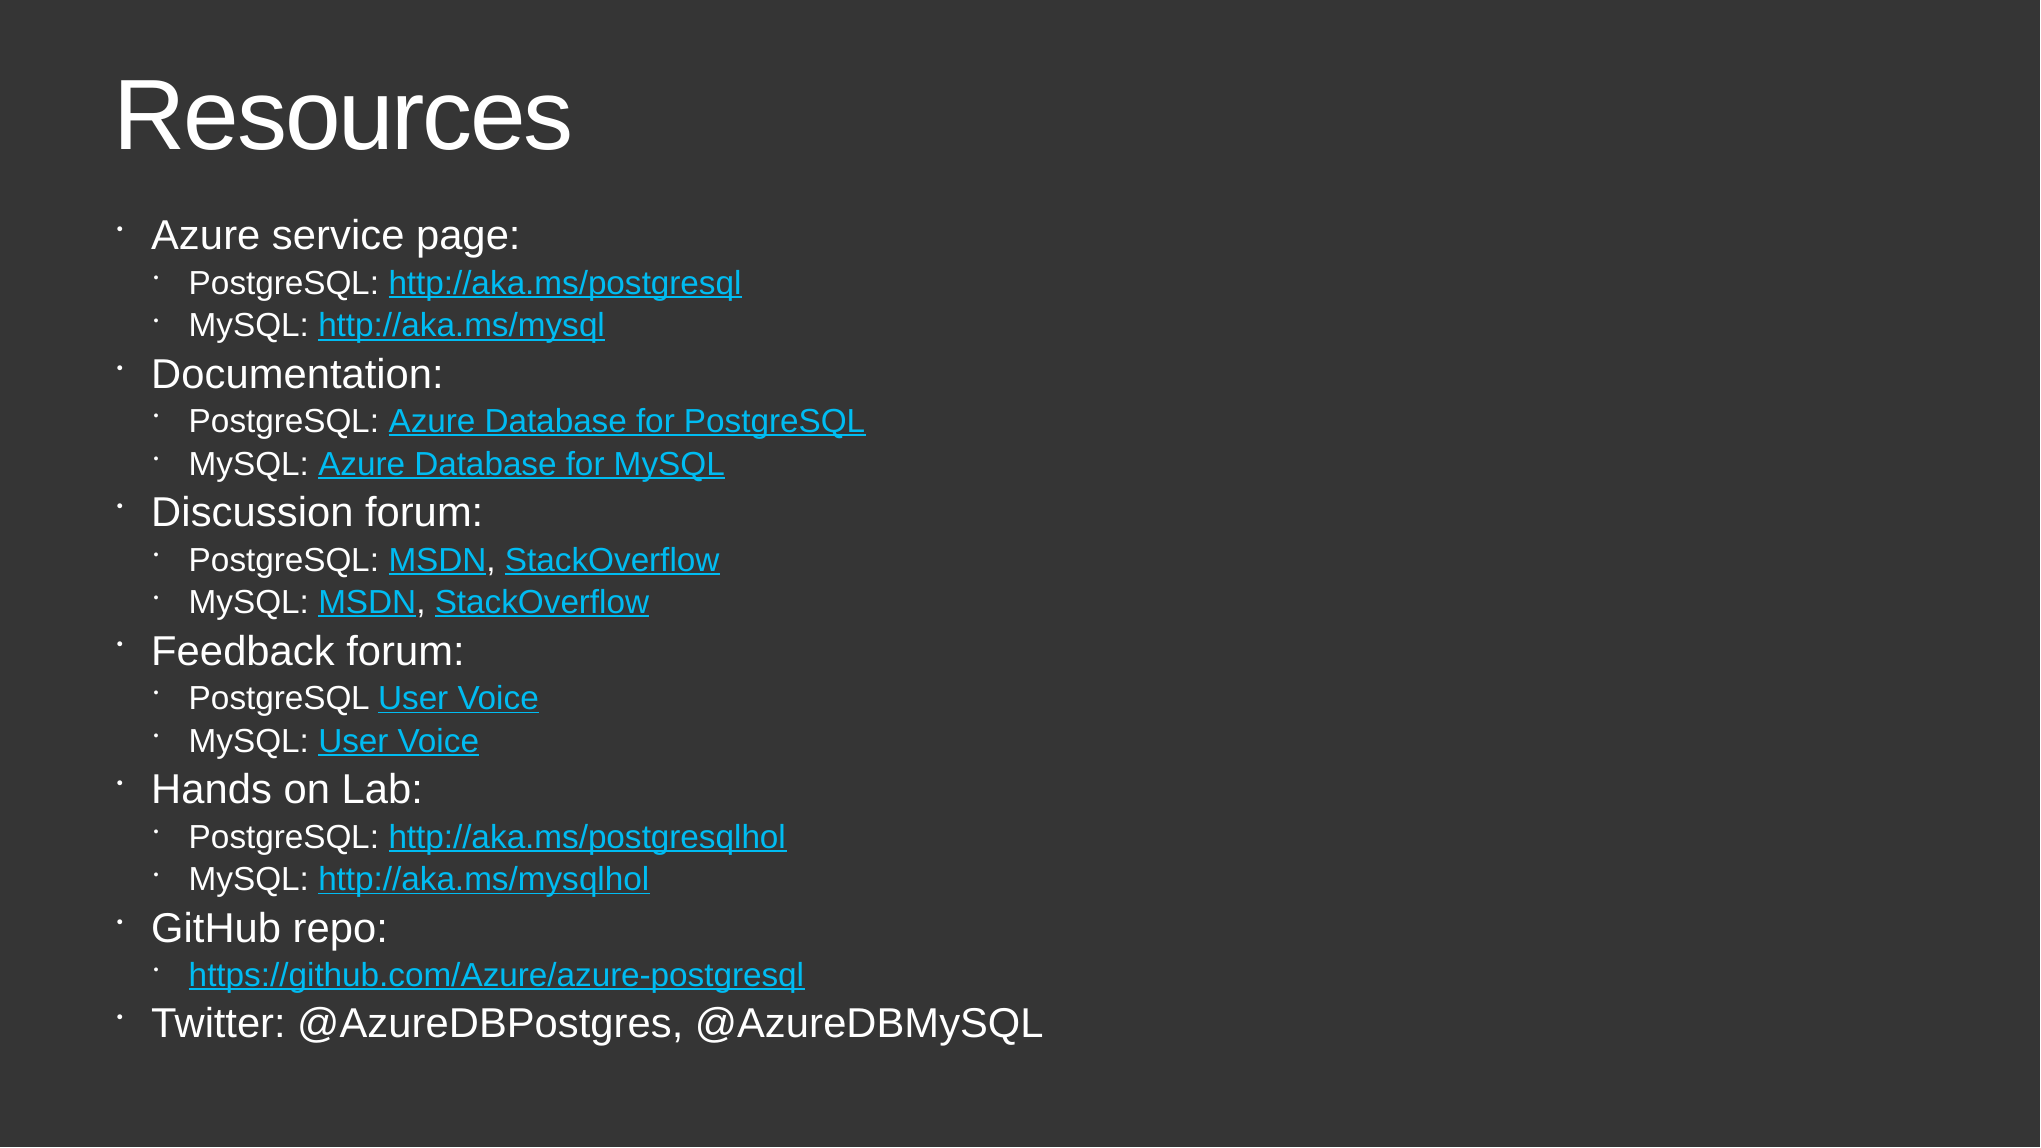

Resources
Azure service page:
PostgreSQL: http://aka.ms/postgresql
MySQL: http://aka.ms/mysql
Documentation:
PostgreSQL: Azure Database for PostgreSQL
MySQL: Azure Database for MySQL
Discussion forum:
PostgreSQL: MSDN, StackOverflow
MySQL: MSDN, StackOverflow
Feedback forum:
PostgreSQL User Voice
MySQL: User Voice
Hands on Lab:
PostgreSQL: http://aka.ms/postgresqlhol
MySQL: http://aka.ms/mysqlhol
GitHub repo:
https://github.com/Azure/azure-postgresql
Twitter: @AzureDBPostgres, @AzureDBMySQL